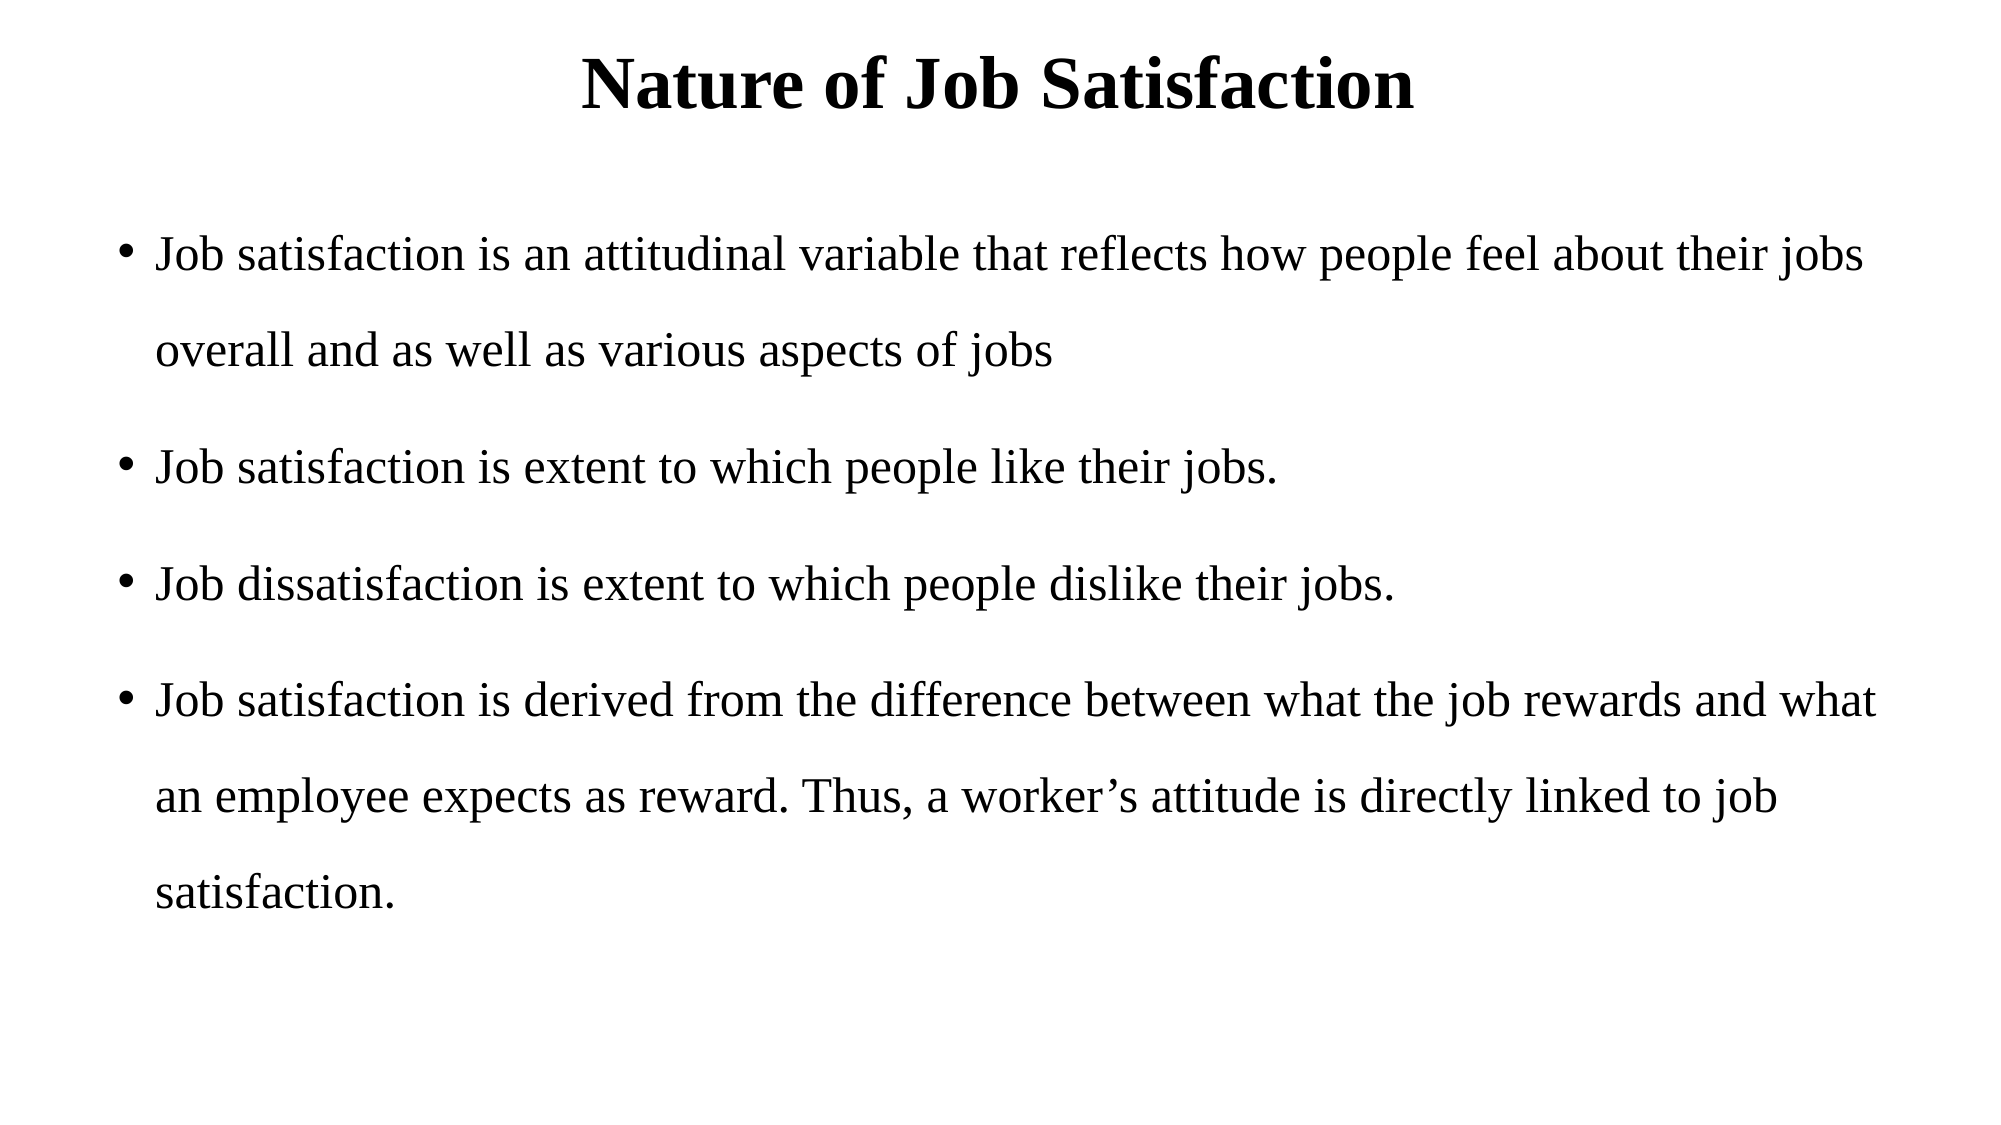

# Nature of Job Satisfaction
Job satisfaction is an attitudinal variable that reflects how people feel about their jobs overall and as well as various aspects of jobs
Job satisfaction is extent to which people like their jobs.
Job dissatisfaction is extent to which people dislike their jobs.
Job satisfaction is derived from the difference between what the job rewards and what an employee expects as reward. Thus, a worker’s attitude is directly linked to job satisfaction.